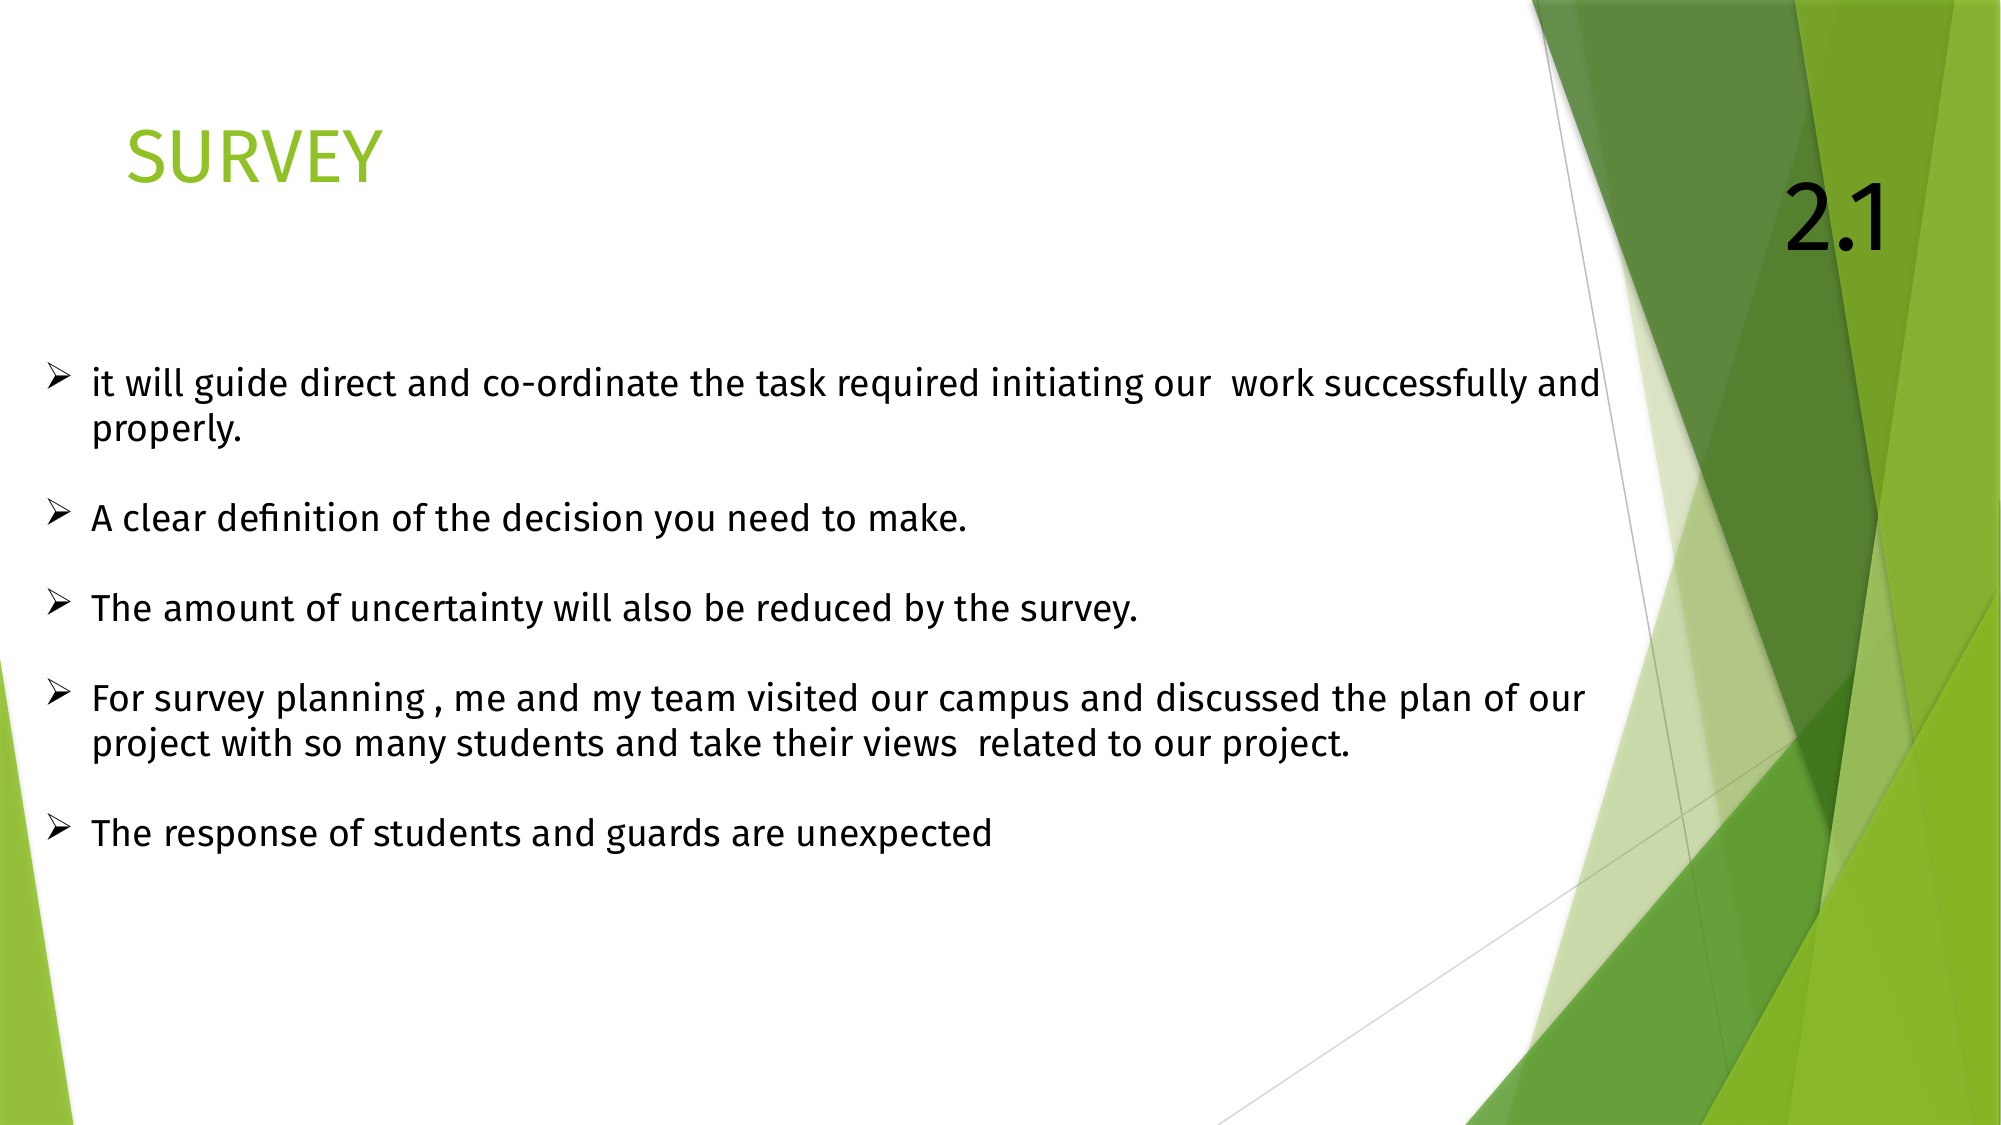

# SURVEY

2.1
it will guide direct and co-ordinate the task required initiating our  work successfully and properly.

A clear definition of the decision you need to make.

The amount of uncertainty will also be reduced by the survey.

For survey planning , me and my team visited our campus and discussed the plan of our project with so many students and take their views  related to our project.

The response of students and guards are unexpected